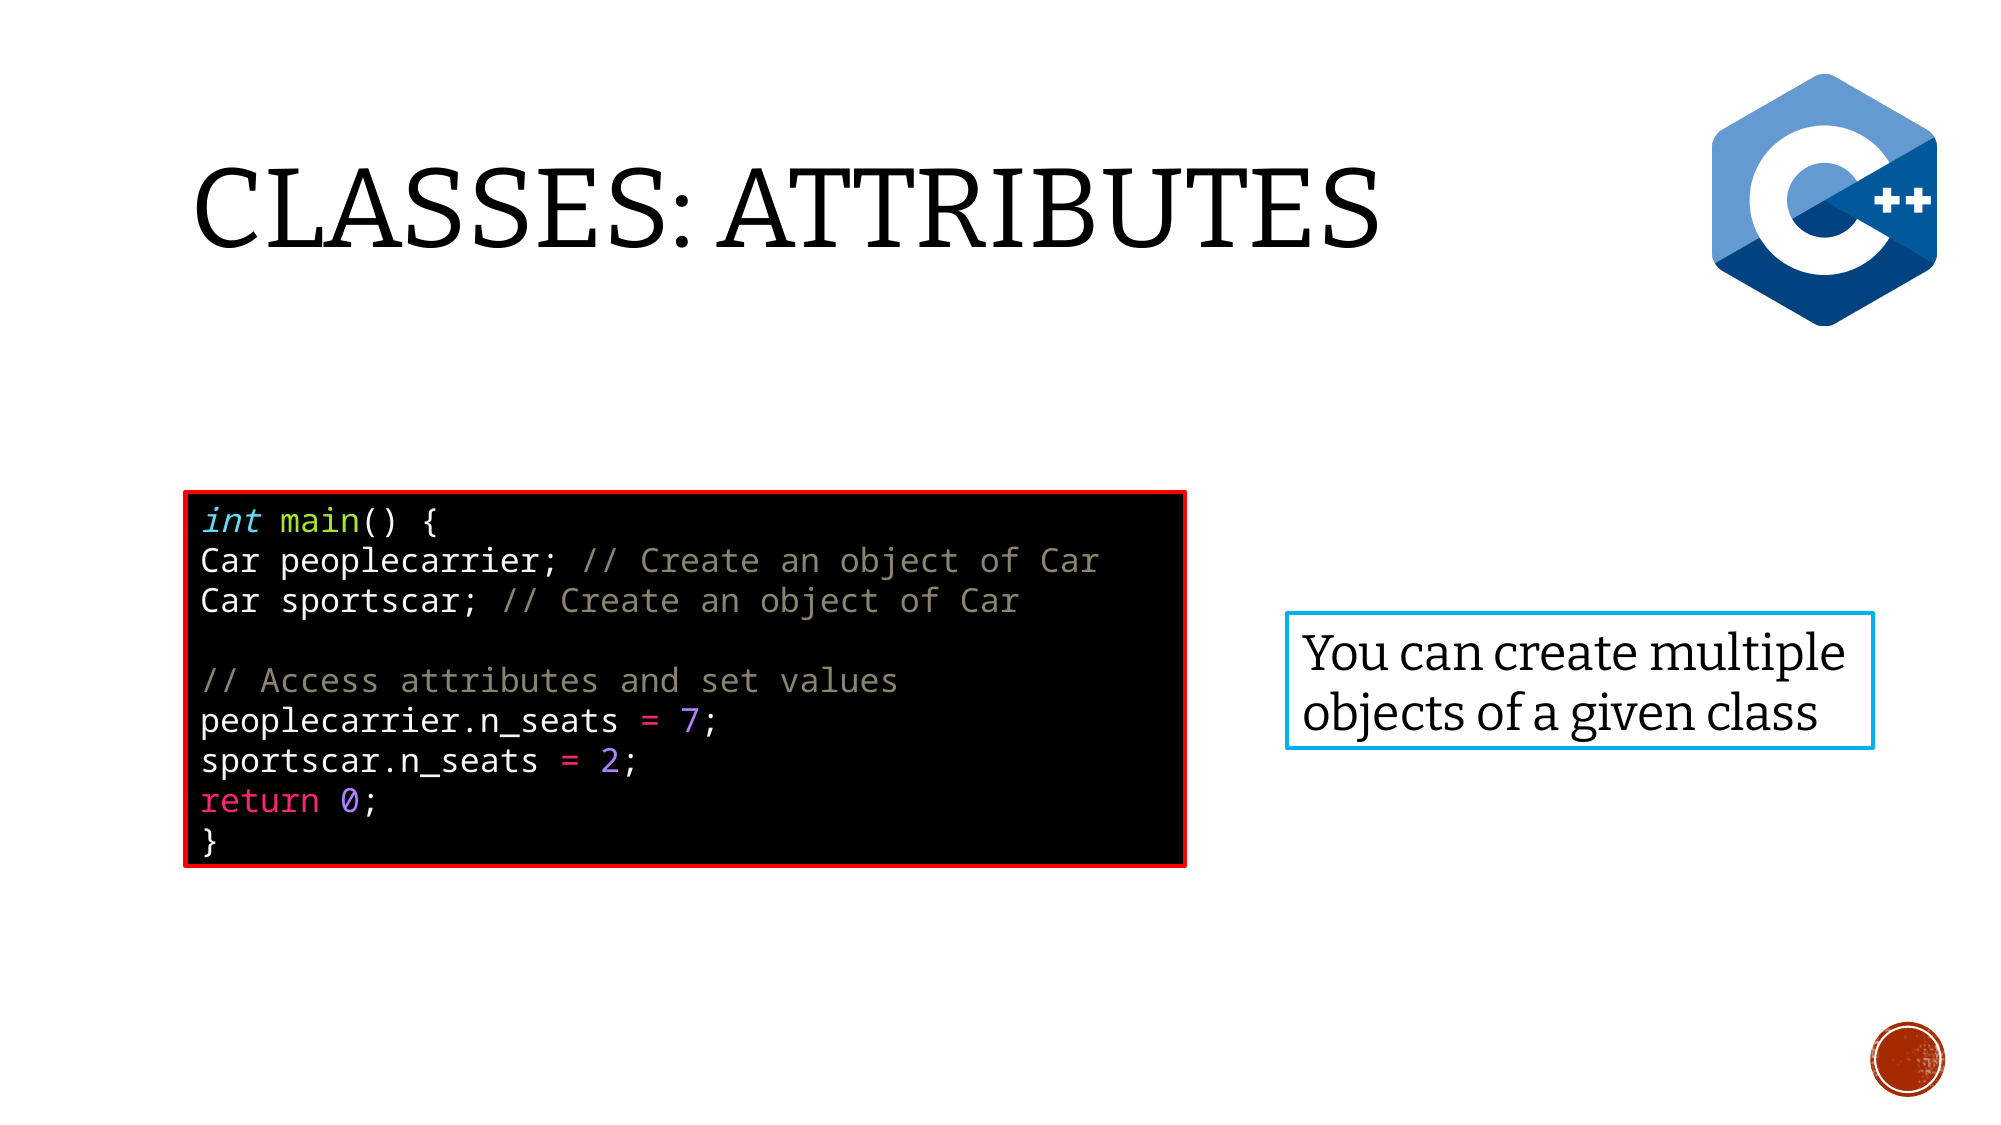

# Classes: Attributes
int main() {
Car peoplecarrier; // Create an object of Car
Car sportscar; // Create an object of Car
// Access attributes and set values
peoplecarrier.n_seats = 7;
sportscar.n_seats = 2;
return 0;
}
You can create multiple objects of a given class